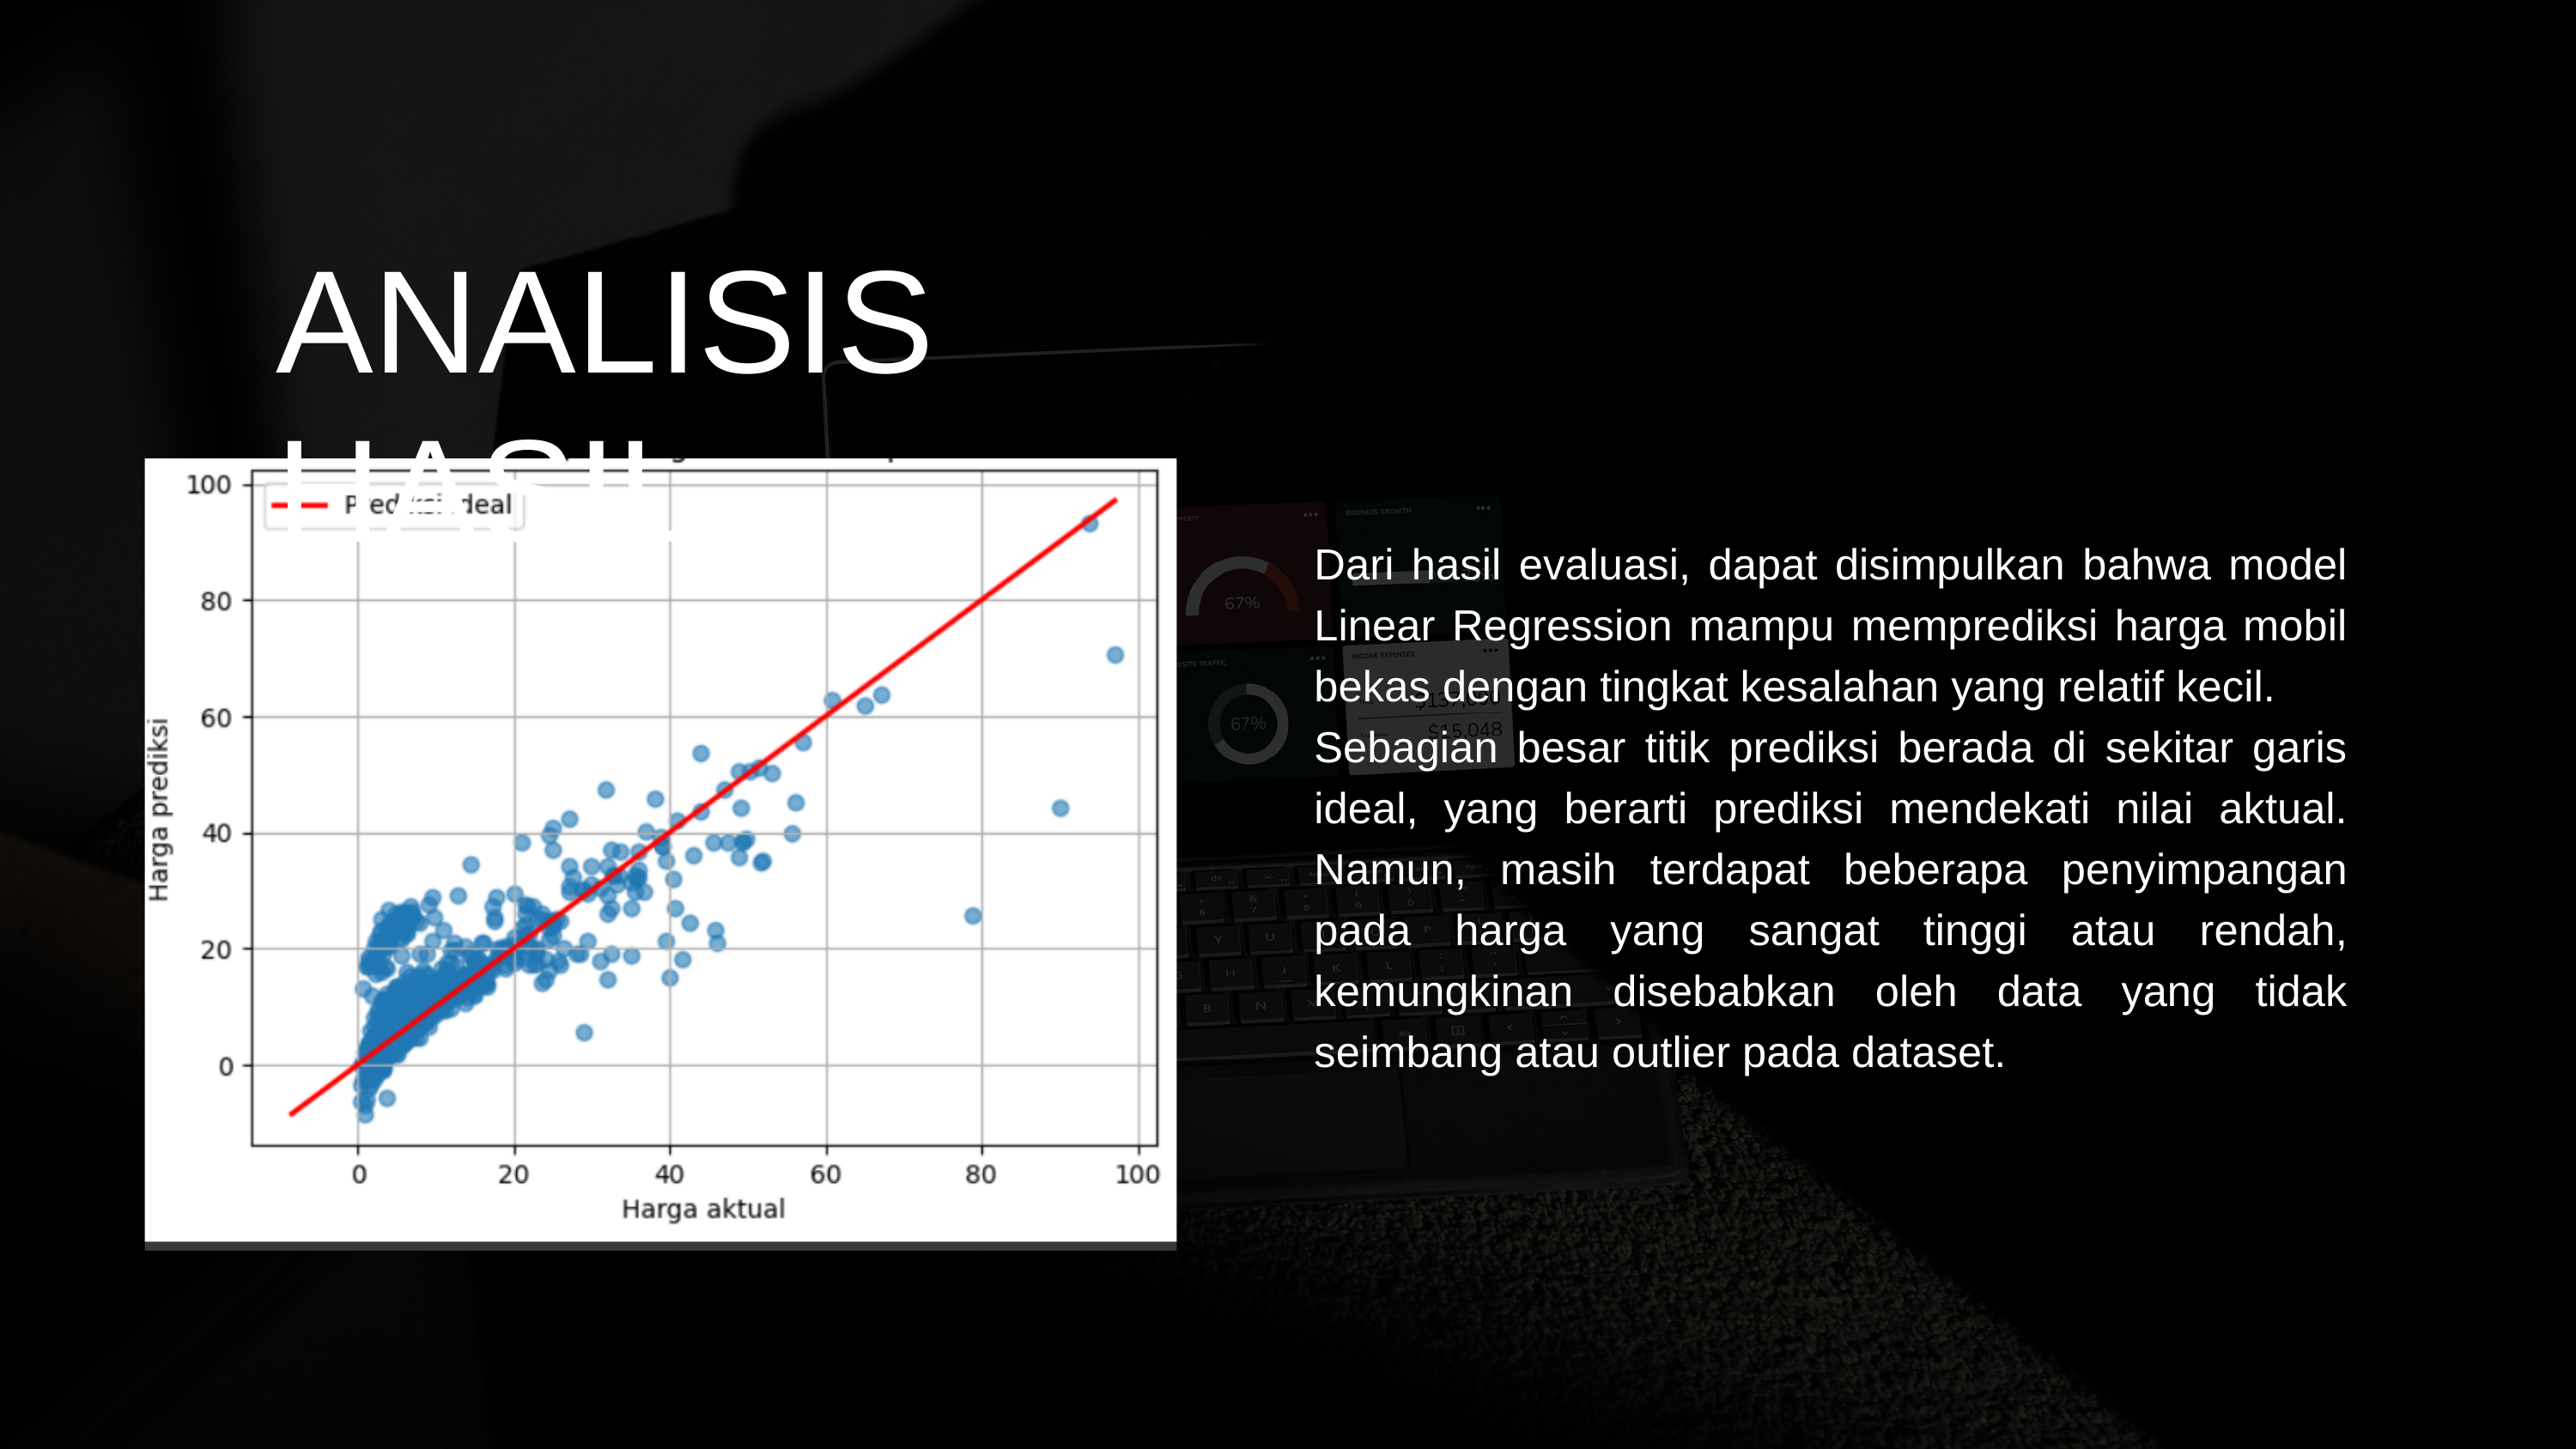

ANALISIS HASIL

Dari hasil evaluasi, dapat disimpulkan bahwa model Linear Regression mampu memprediksi harga mobil bekas dengan tingkat kesalahan yang relatif kecil.
Sebagian besar titik prediksi berada di sekitar garis ideal, yang berarti prediksi mendekati nilai aktual. Namun, masih terdapat beberapa penyimpangan pada harga yang sangat tinggi atau rendah, kemungkinan disebabkan oleh data yang tidak seimbang atau outlier pada dataset.